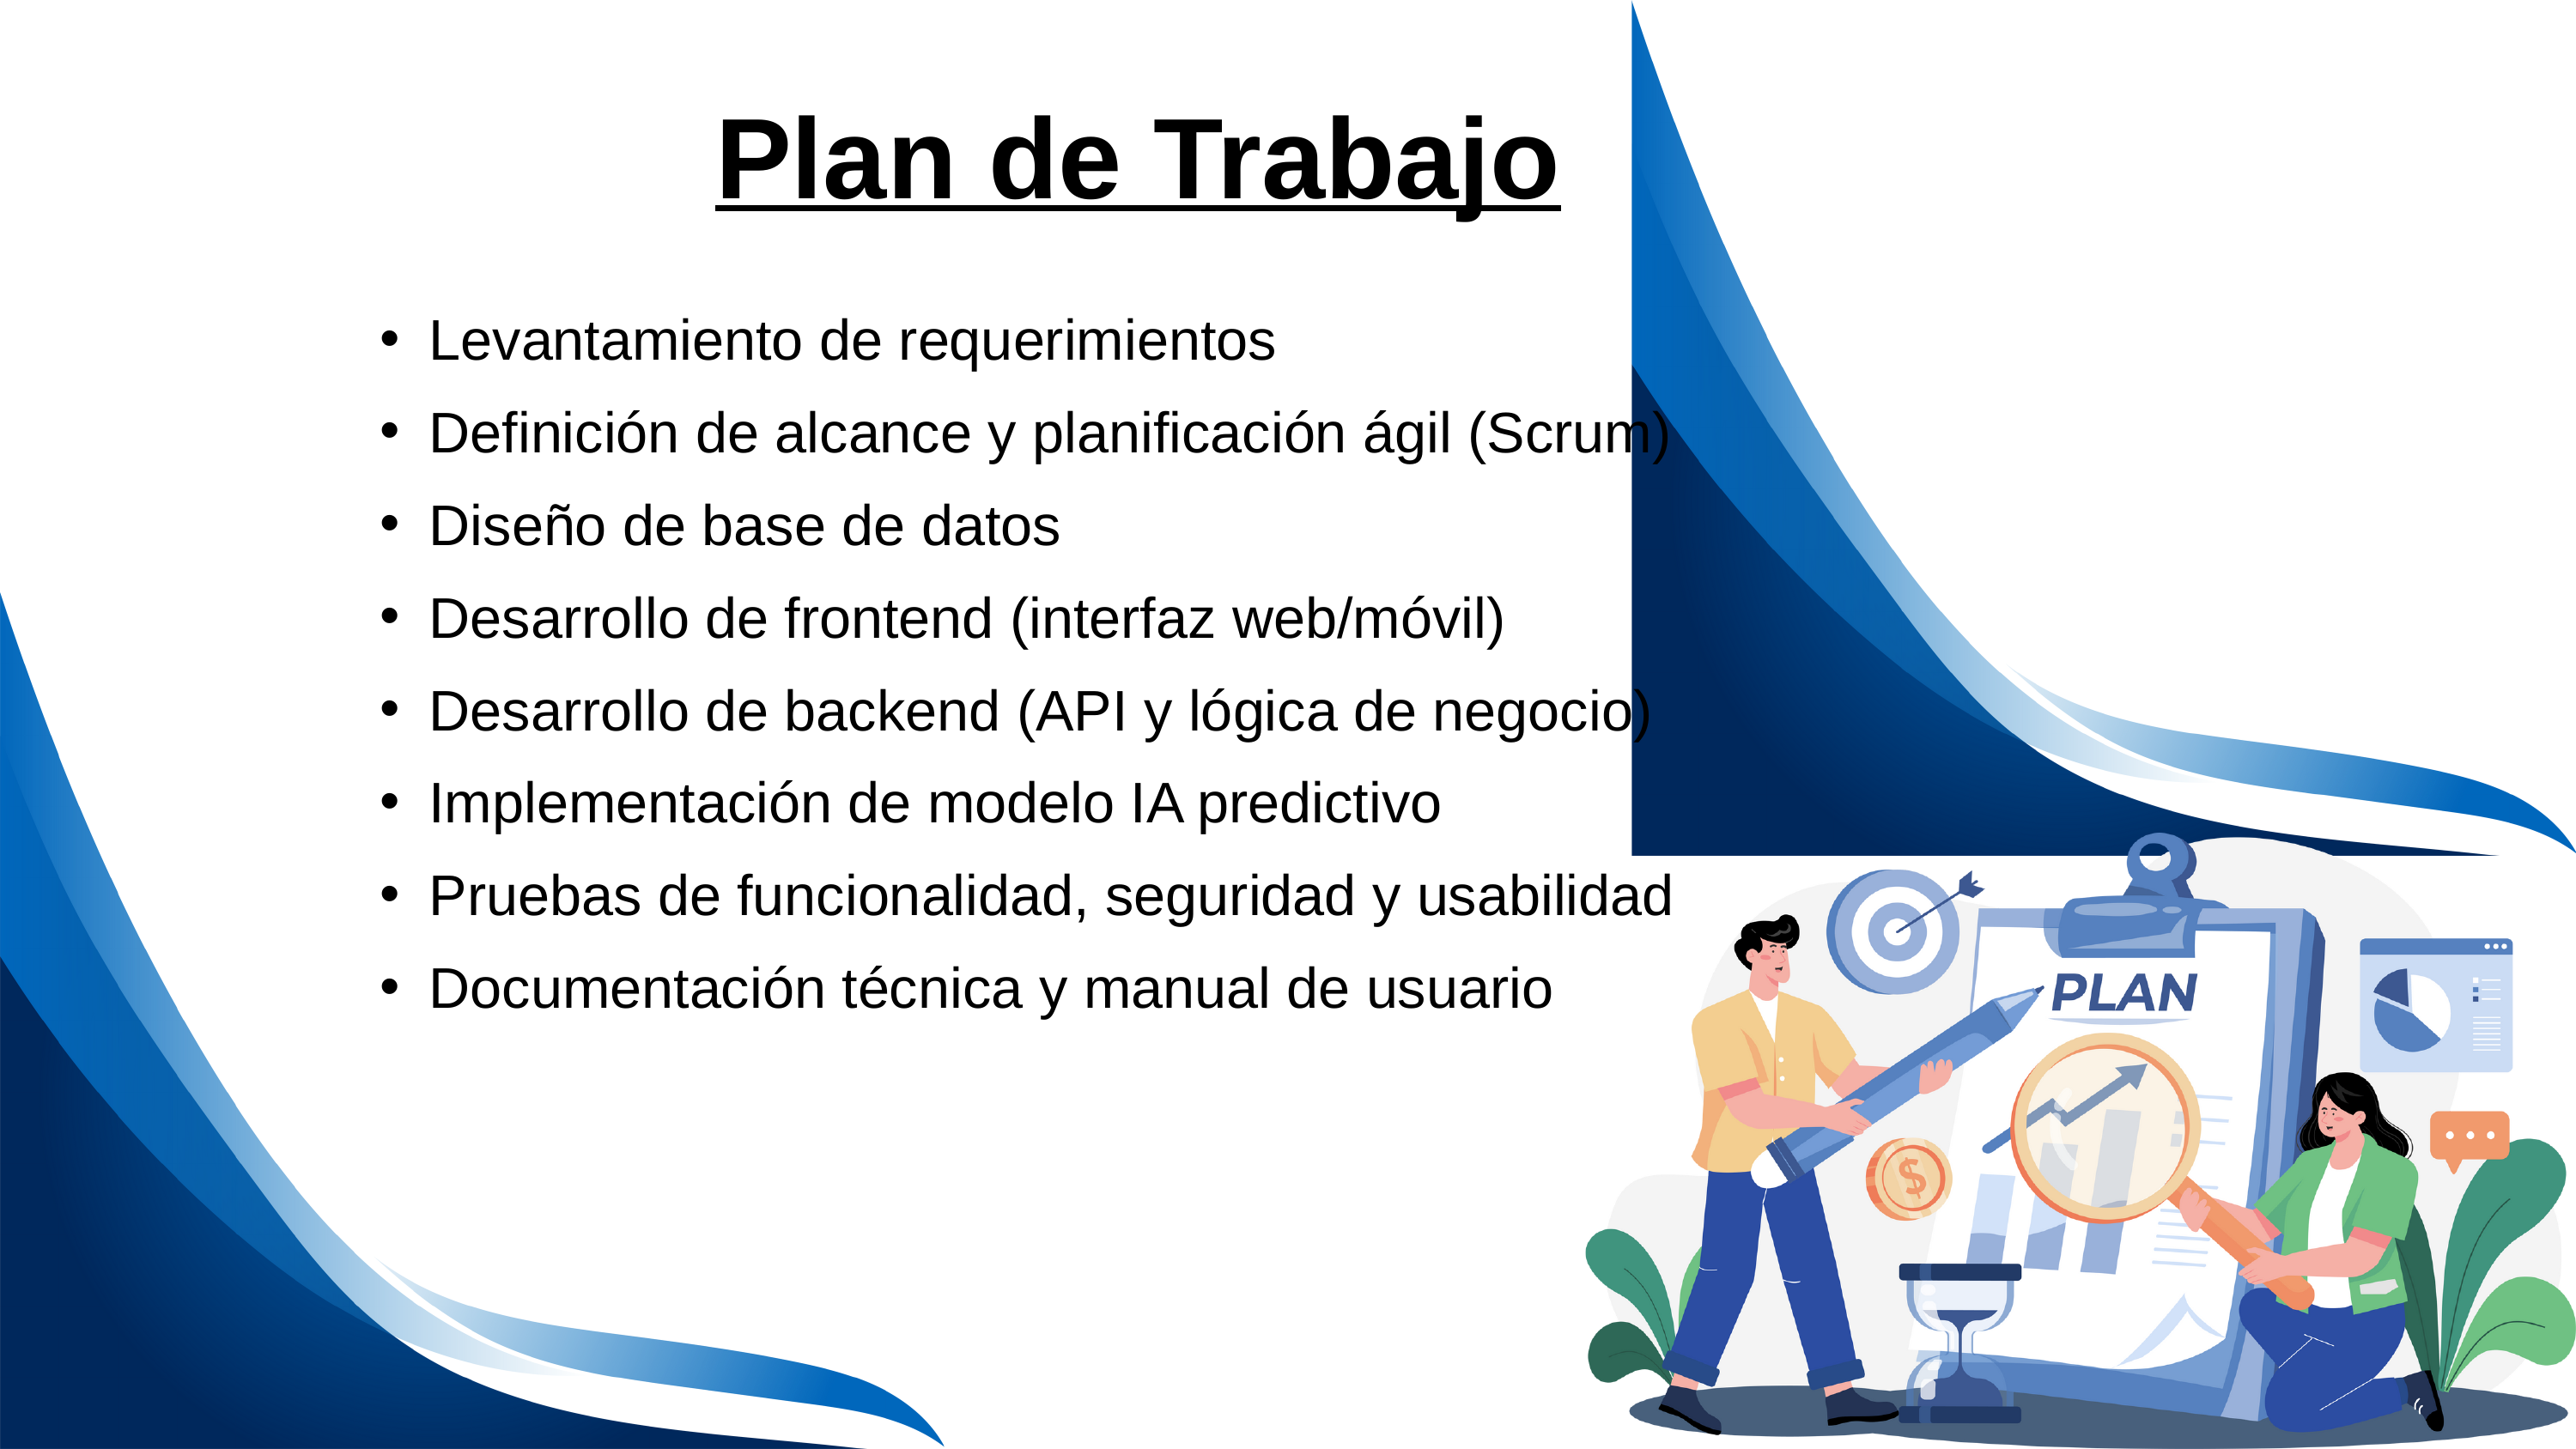

Plan de Trabajo
Levantamiento de requerimientos
Definición de alcance y planificación ágil (Scrum)
Diseño de base de datos
Desarrollo de frontend (interfaz web/móvil)
Desarrollo de backend (API y lógica de negocio)
Implementación de modelo IA predictivo
Pruebas de funcionalidad, seguridad y usabilidad
Documentación técnica y manual de usuario